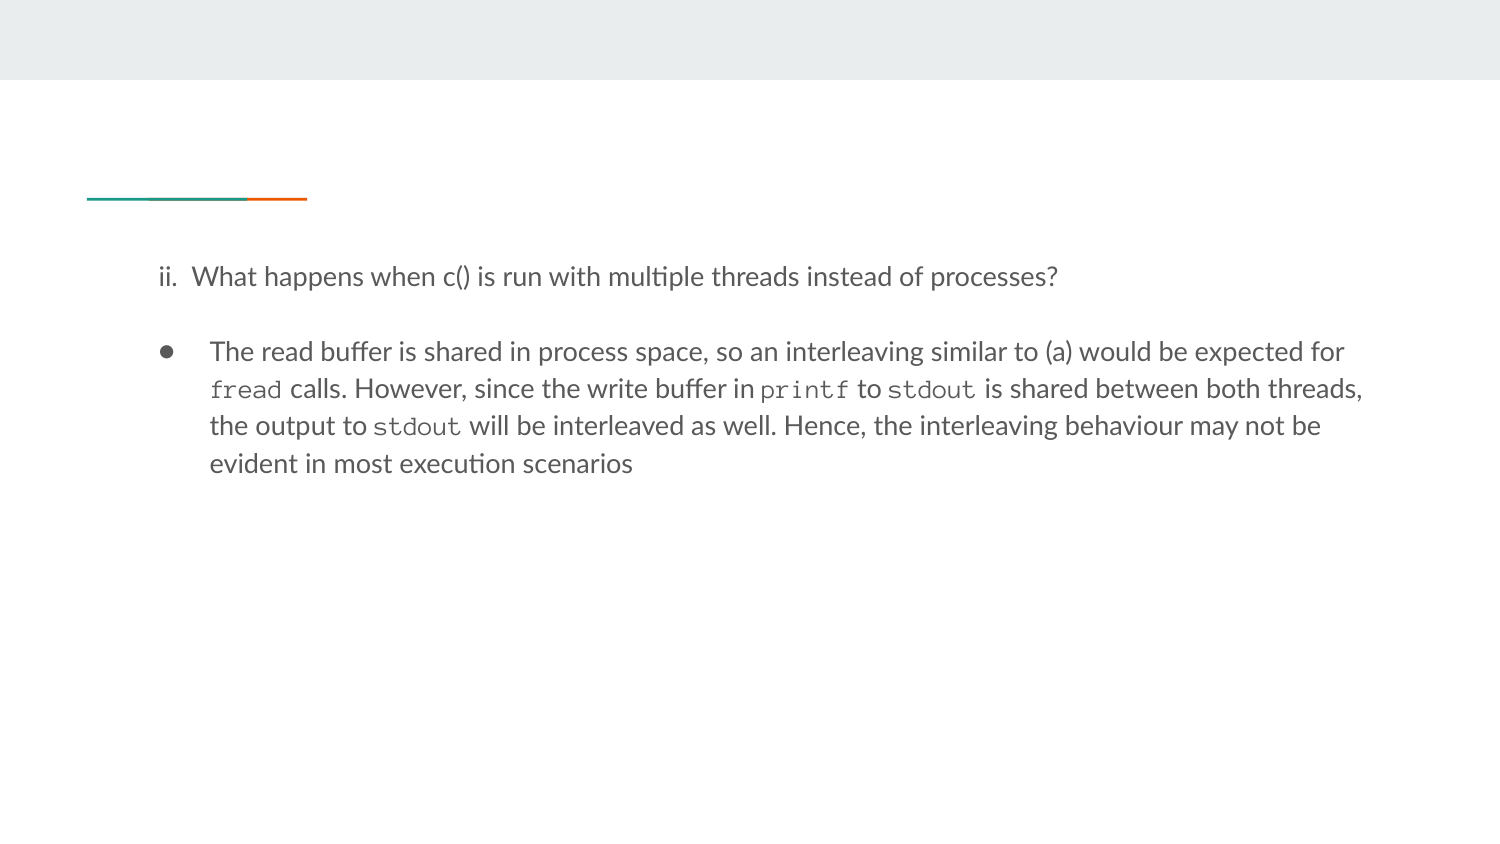

#
ii.  What happens when c() is run with multiple threads instead of processes?

The read buffer is shared in process space, so an interleaving similar to (a) would be expected for fread calls. However, since the write buffer in printf to stdout is shared between both threads, the output to stdout will be interleaved as well. Hence, the interleaving behaviour may not be evident in most execution scenarios